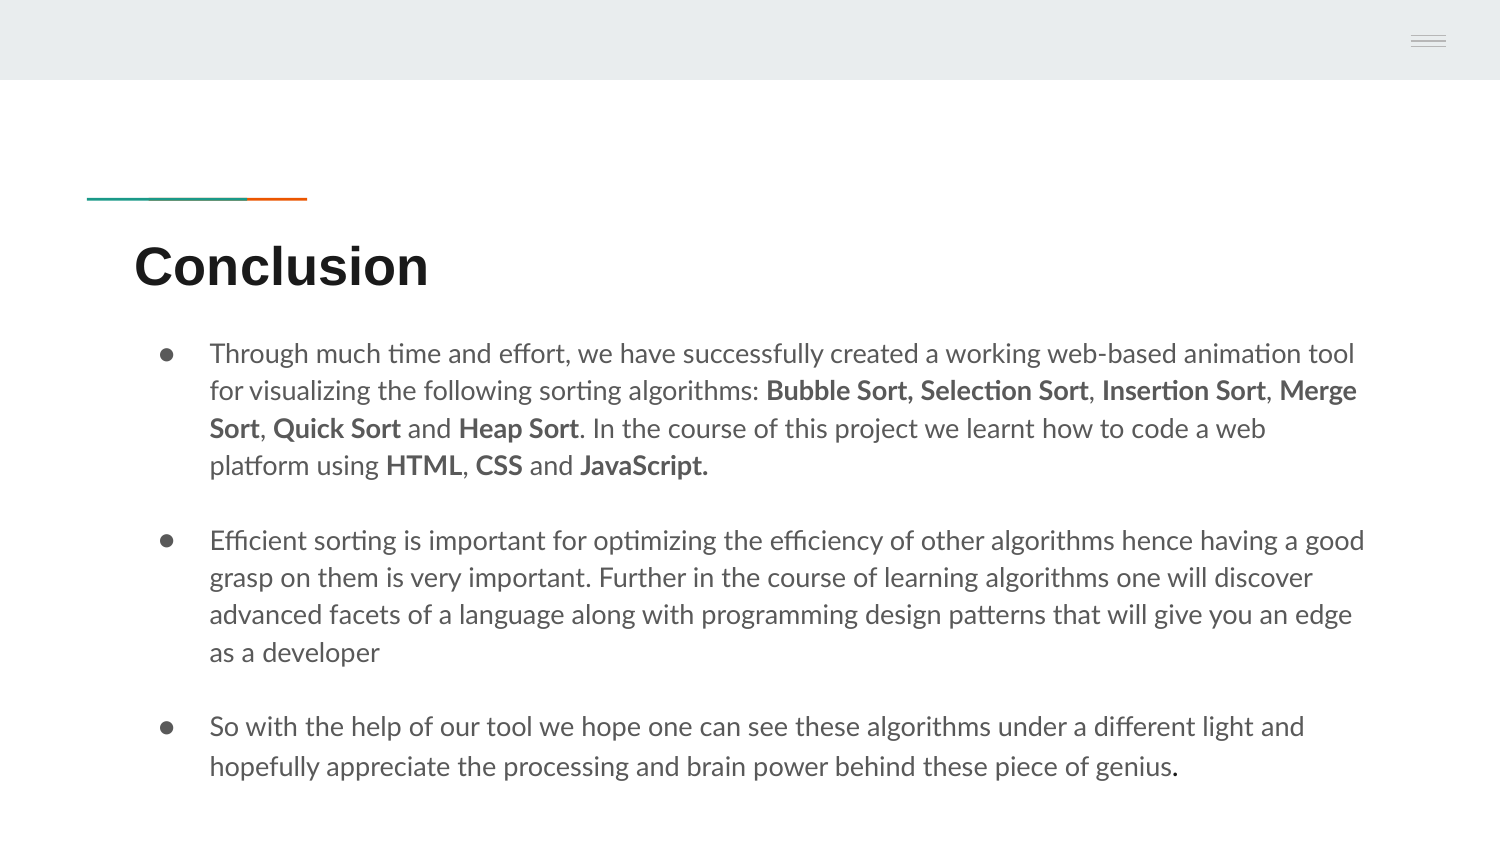

# Conclusion
Through much time and effort, we have successfully created a working web-based animation tool for visualizing the following sorting algorithms: Bubble Sort, Selection Sort, Insertion Sort, Merge Sort, Quick Sort and Heap Sort. In the course of this project we learnt how to code a web platform using HTML, CSS and JavaScript.

Efficient sorting is important for optimizing the efficiency of other algorithms hence having a good grasp on them is very important. Further in the course of learning algorithms one will discover advanced facets of a language along with programming design patterns that will give you an edge as a developer

So with the help of our tool we hope one can see these algorithms under a different light and hopefully appreciate the processing and brain power behind these piece of genius.